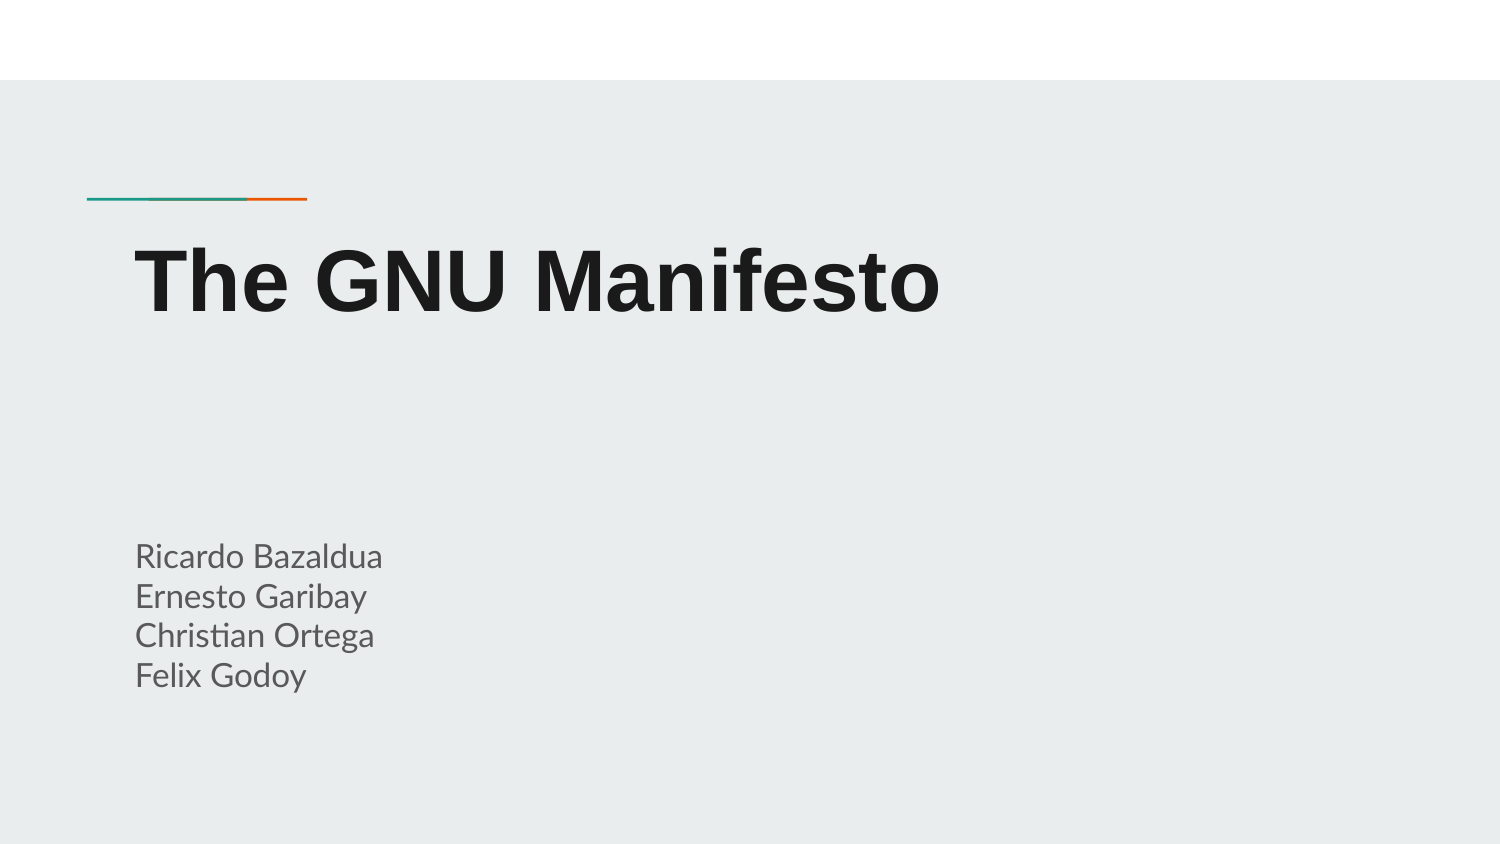

# The GNU Manifesto
Ricardo Bazaldua
Ernesto Garibay
Christian Ortega
Felix Godoy